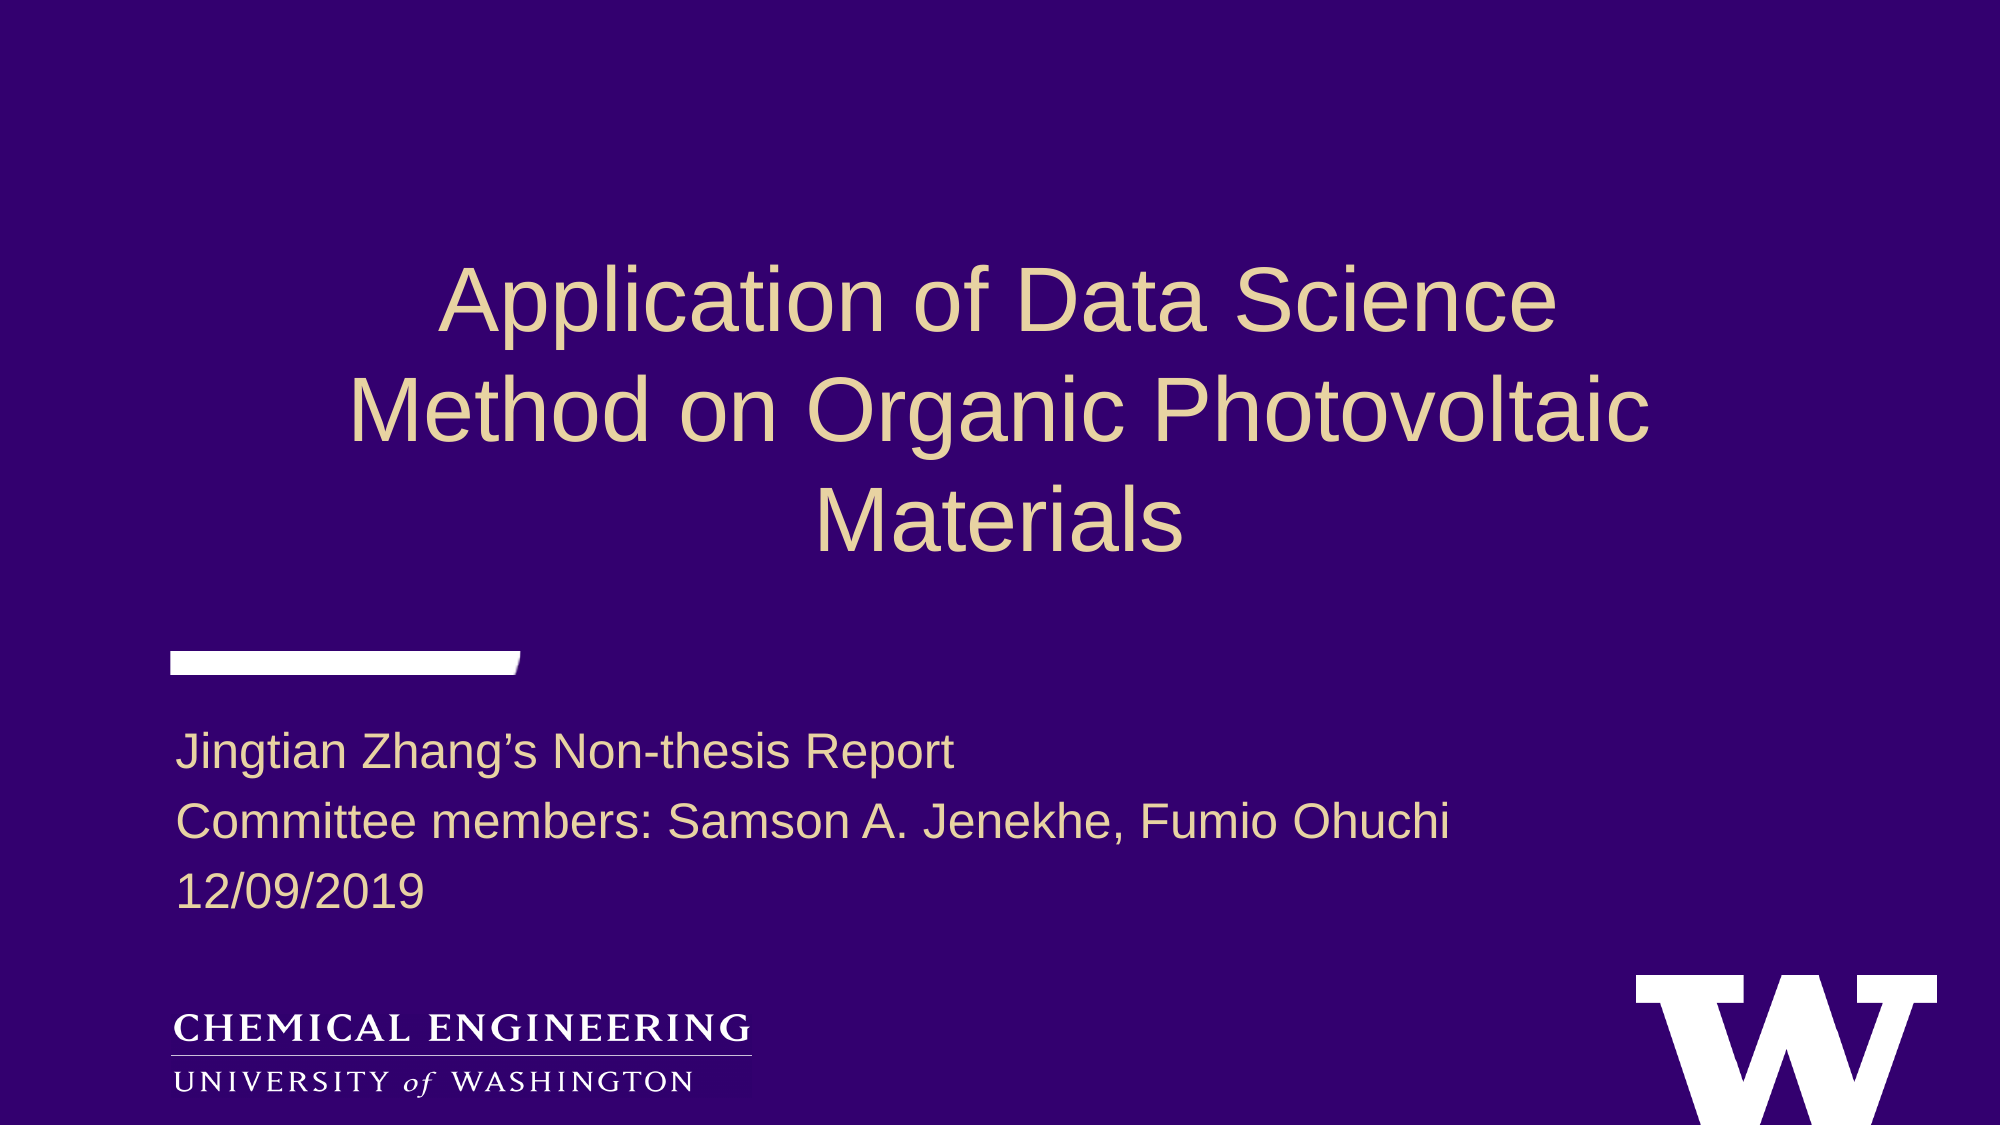

Application of Data Science Method on Organic Photovoltaic Materials
Jingtian Zhang’s Non-thesis Report
Committee members: Samson A. Jenekhe, Fumio Ohuchi
12/09/2019